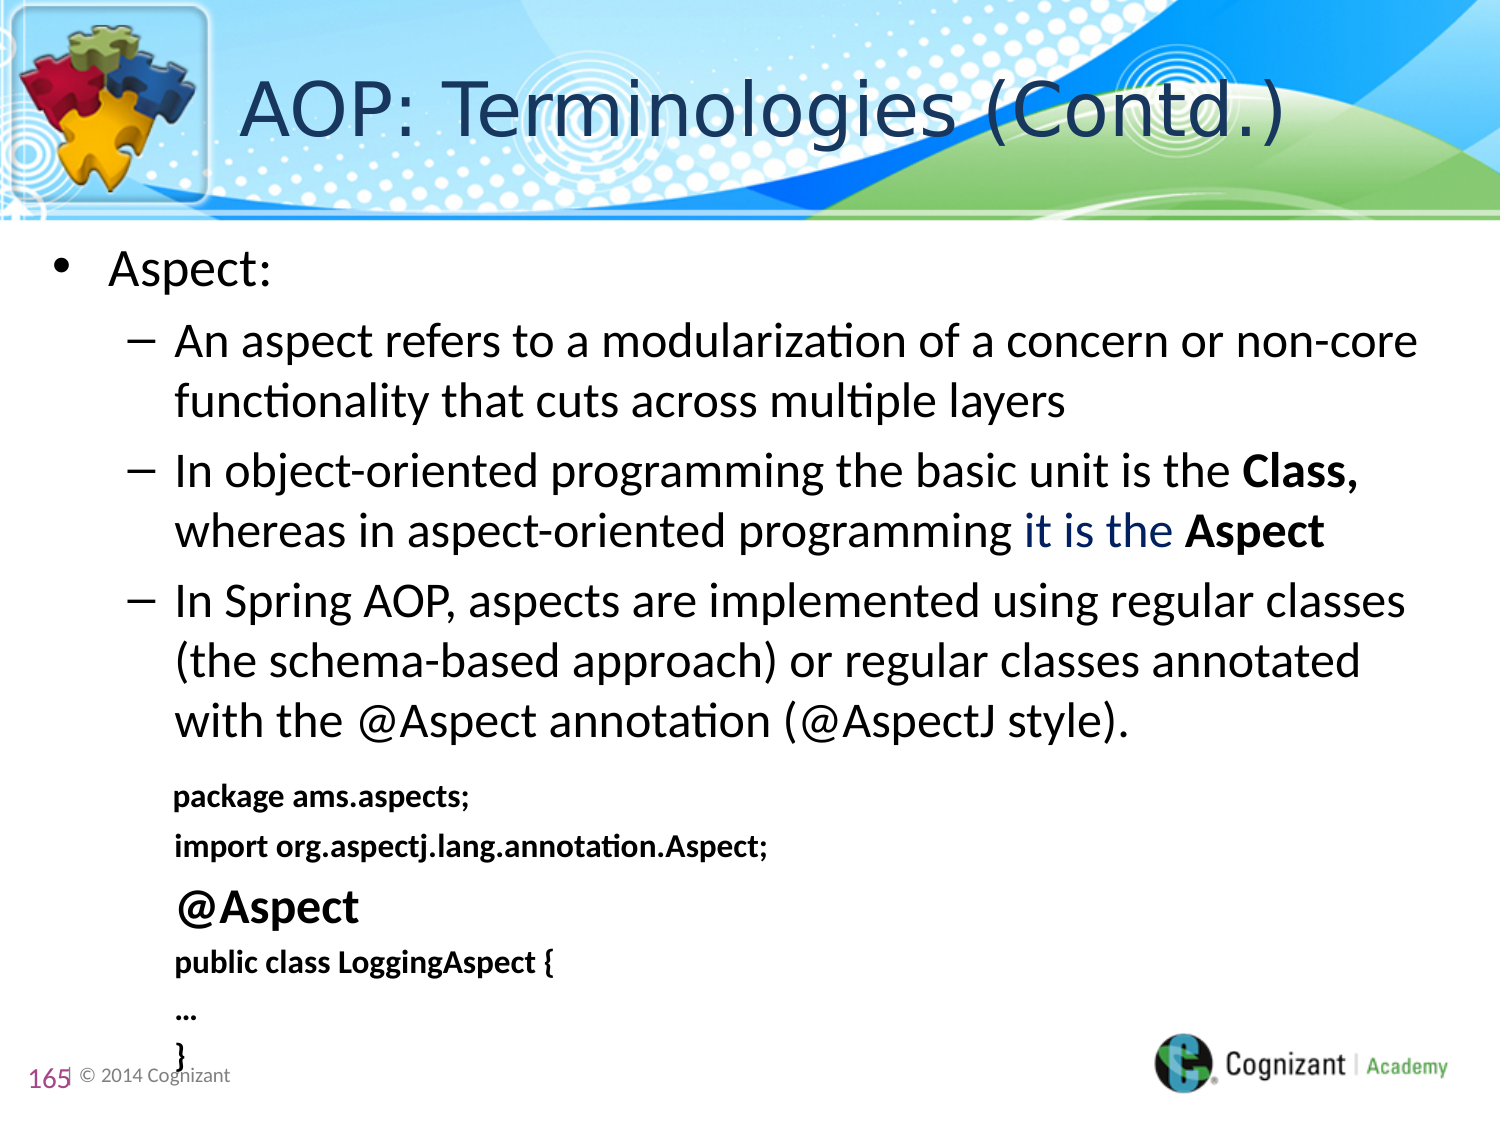

# AOP: Terminologies (Contd.)
Aspect:
An aspect refers to a modularization of a concern or non-core functionality that cuts across multiple layers
In object-oriented programming the basic unit is the Class, whereas in aspect-oriented programming it is the Aspect
In Spring AOP, aspects are implemented using regular classes (the schema-based approach) or regular classes annotated with the @Aspect annotation (@AspectJ style).
    package ams.aspects;
	import org.aspectj.lang.annotation.Aspect;
	@Aspect
	public class LoggingAspect {
	…
	}

165